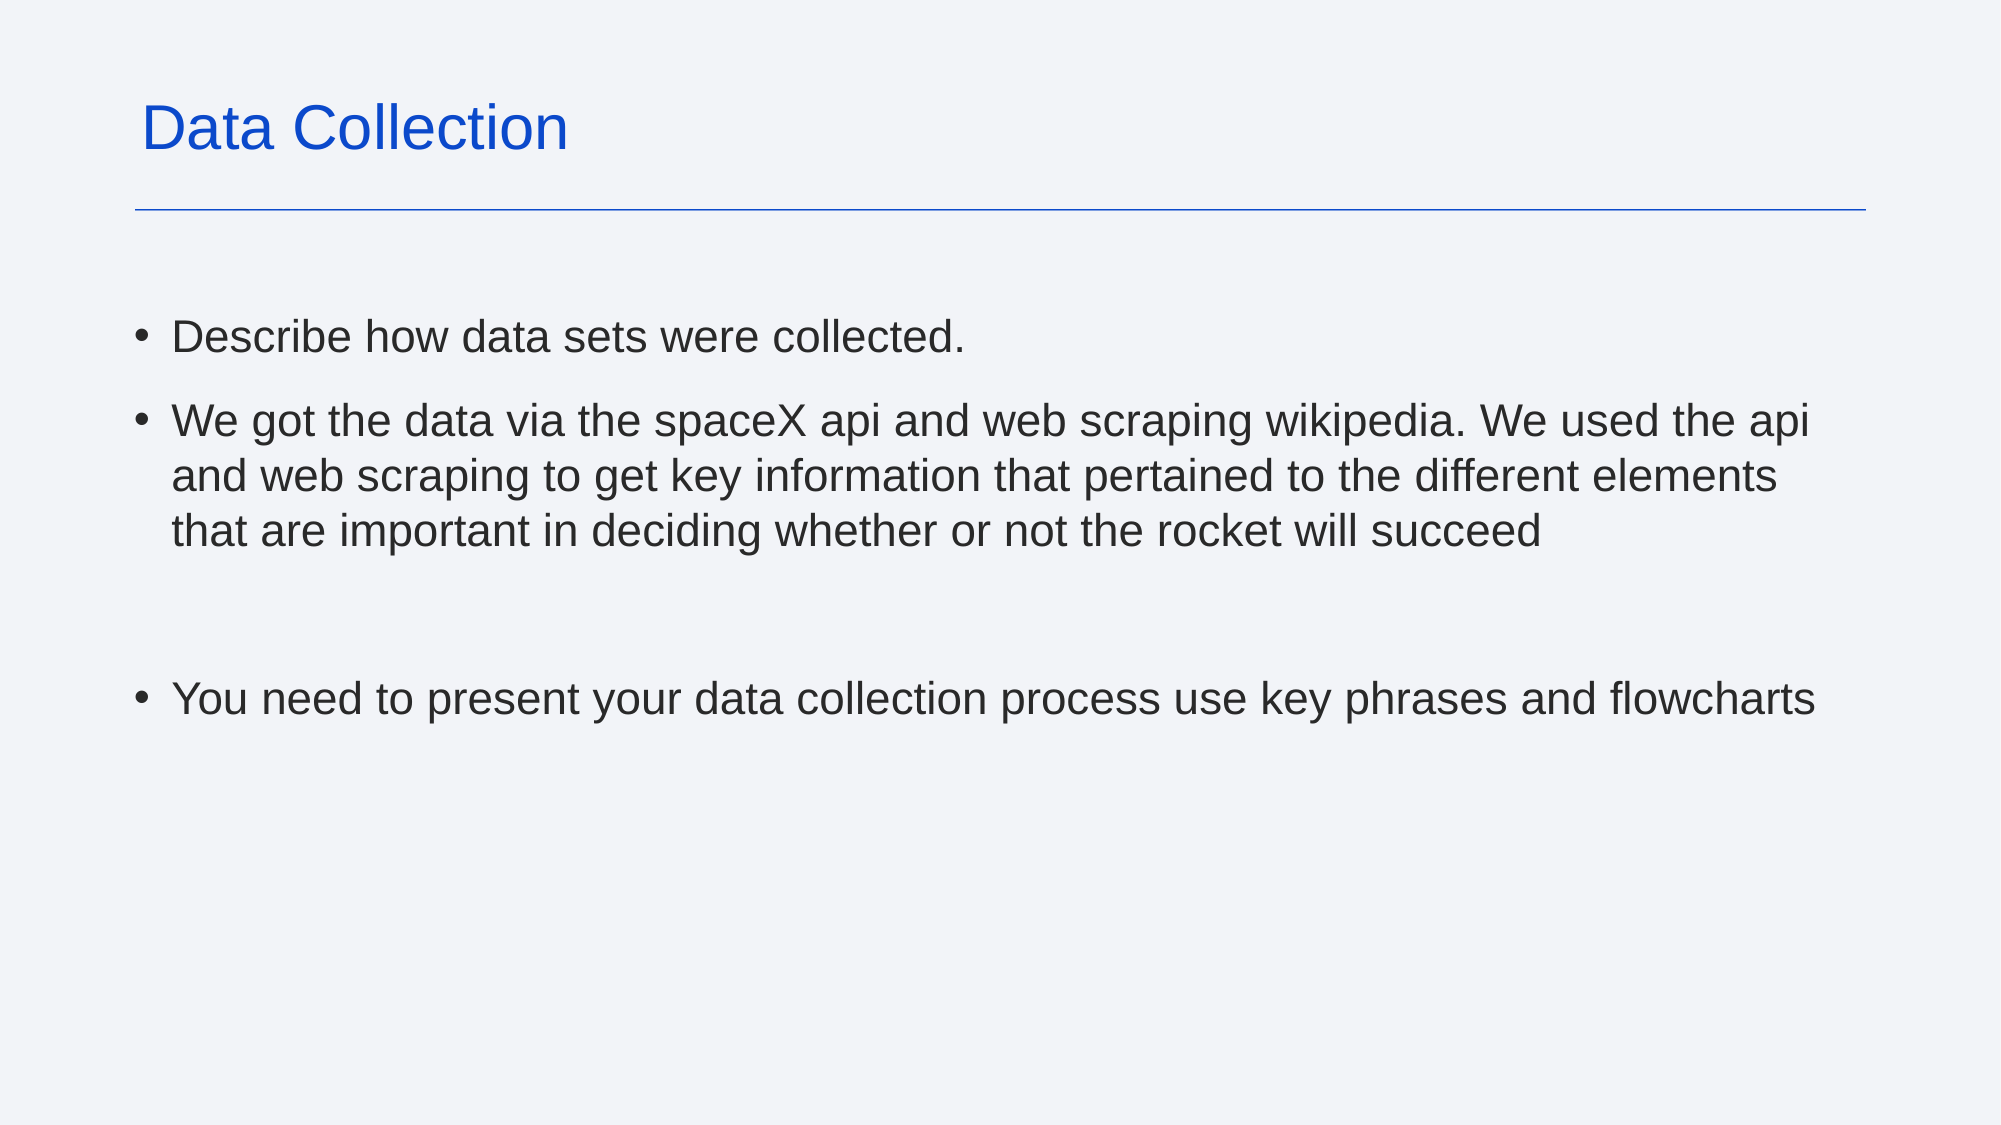

Data Collection
Describe how data sets were collected.
We got the data via the spaceX api and web scraping wikipedia. We used the api and web scraping to get key information that pertained to the different elements that are important in deciding whether or not the rocket will succeed

You need to present your data collection process use key phrases and flowcharts
7